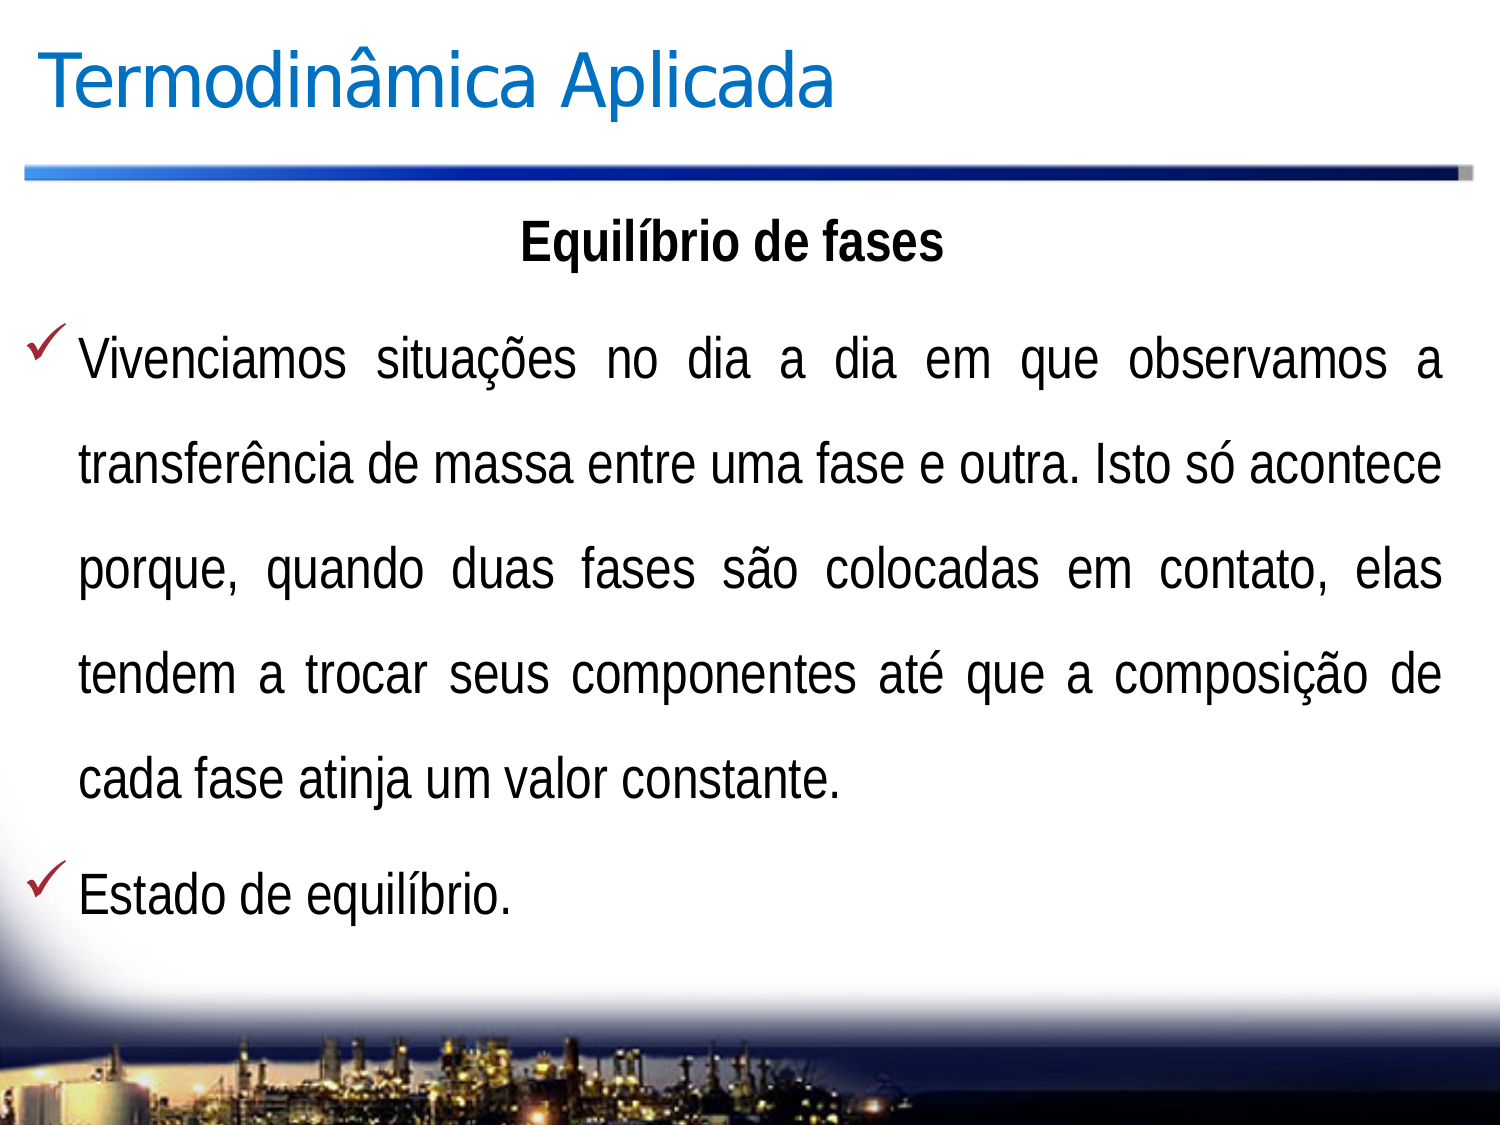

# Termodinâmica Aplicada
Equilíbrio de fases
Vivenciamos situações no dia a dia em que observamos a transferência de massa entre uma fase e outra. Isto só acontece porque, quando duas fases são colocadas em contato, elas tendem a trocar seus componentes até que a composição de cada fase atinja um valor constante.
Estado de equilíbrio.